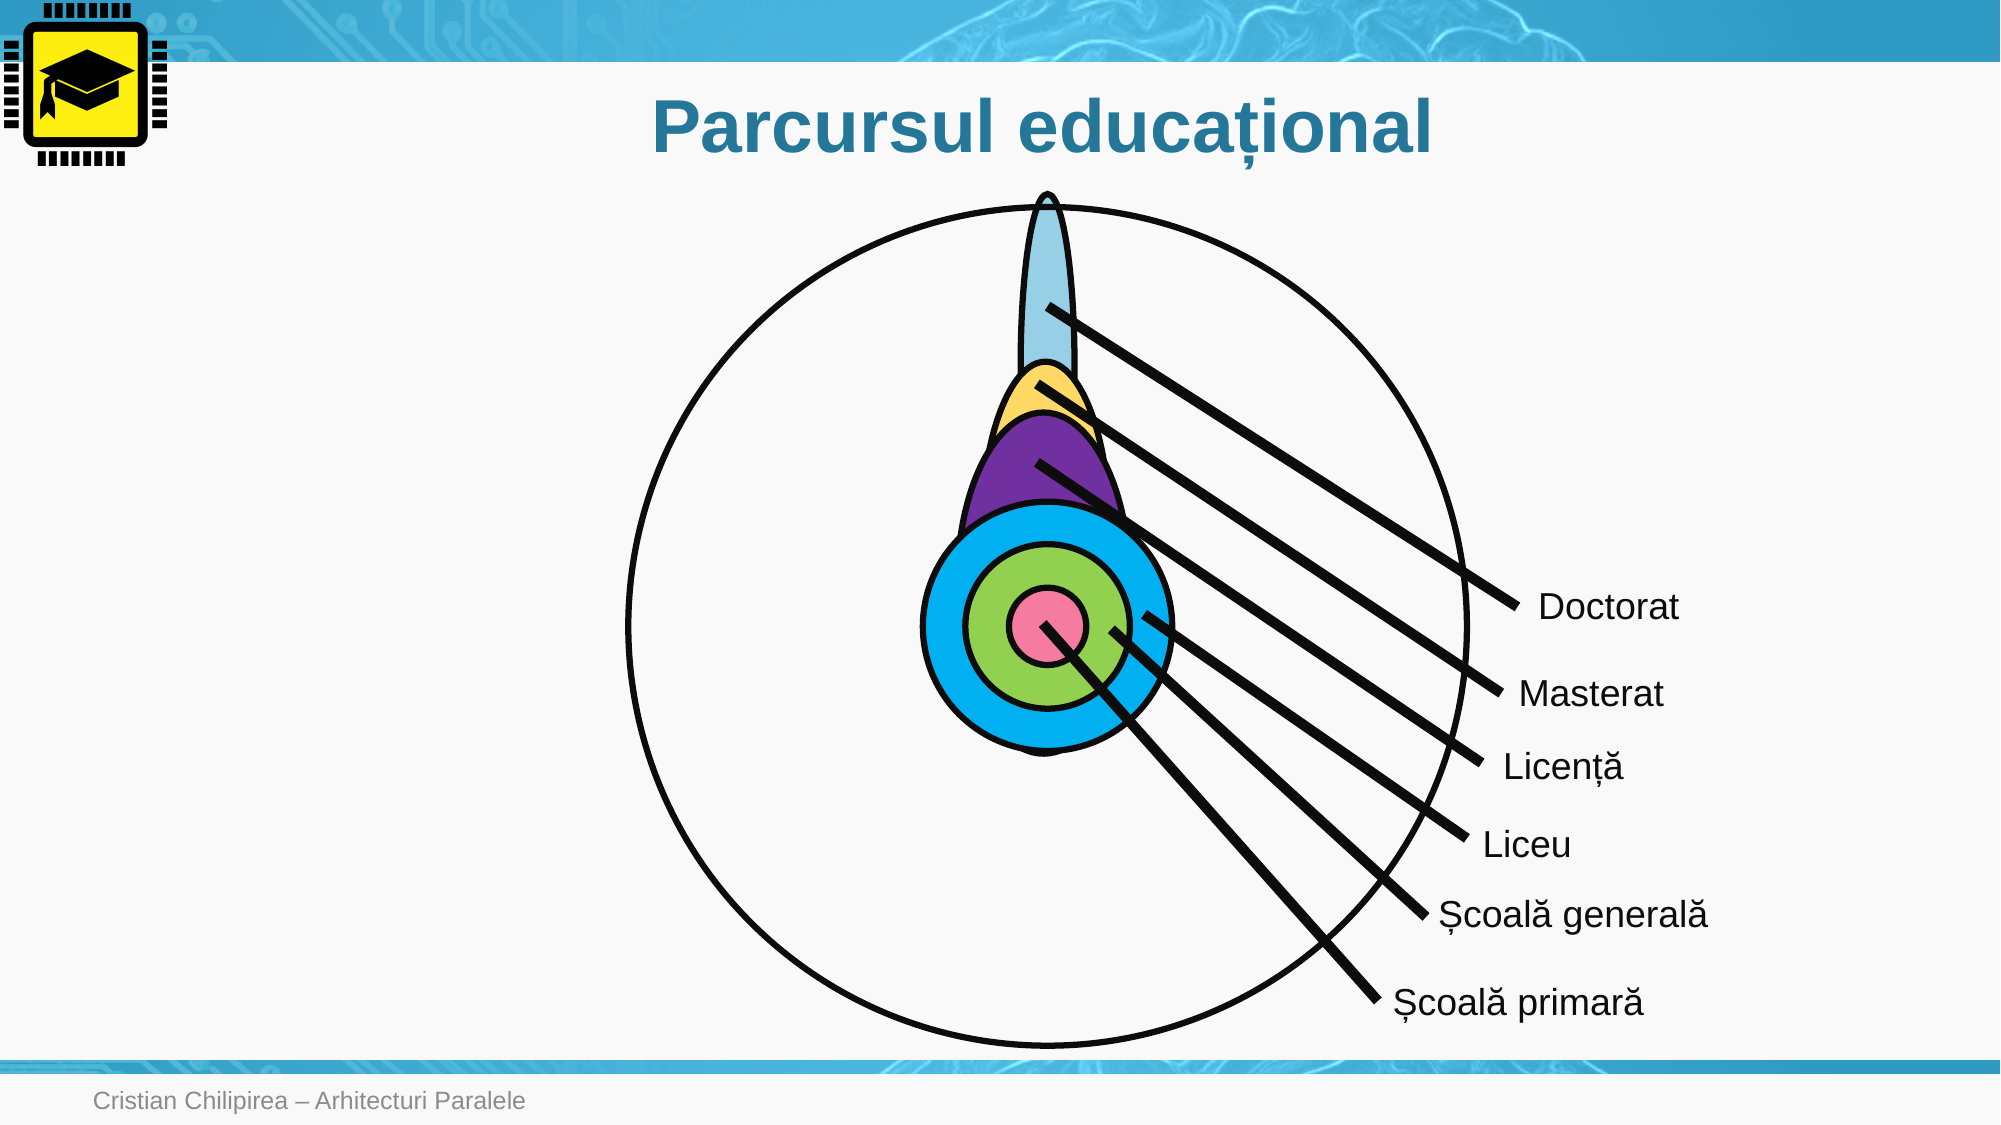

# Parcursul educațional

Doctorat

Masterat
Licență
Liceu
Școală generală
Școală primară
Cristian Chilipirea – Arhitecturi Paralele